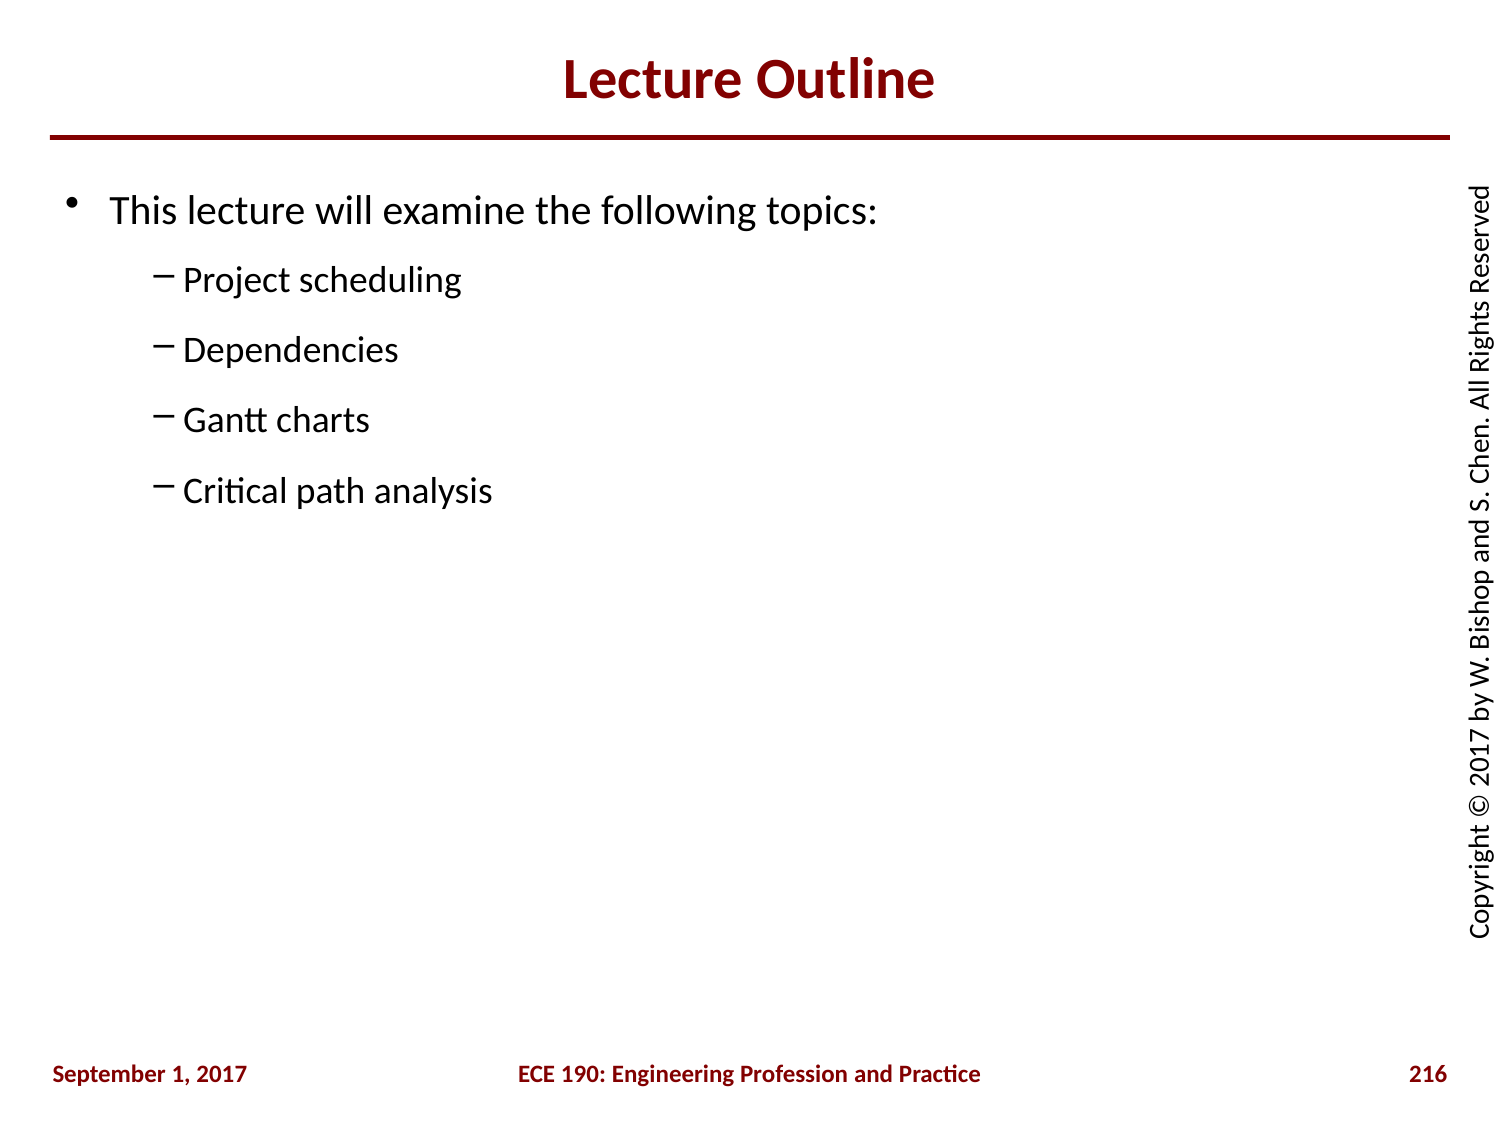

# Lecture Outline
This lecture will examine the following topics:
Project scheduling
Dependencies
Gantt charts
Critical path analysis

September 1, 2017
ECE 190: Engineering Profession and Practice
216